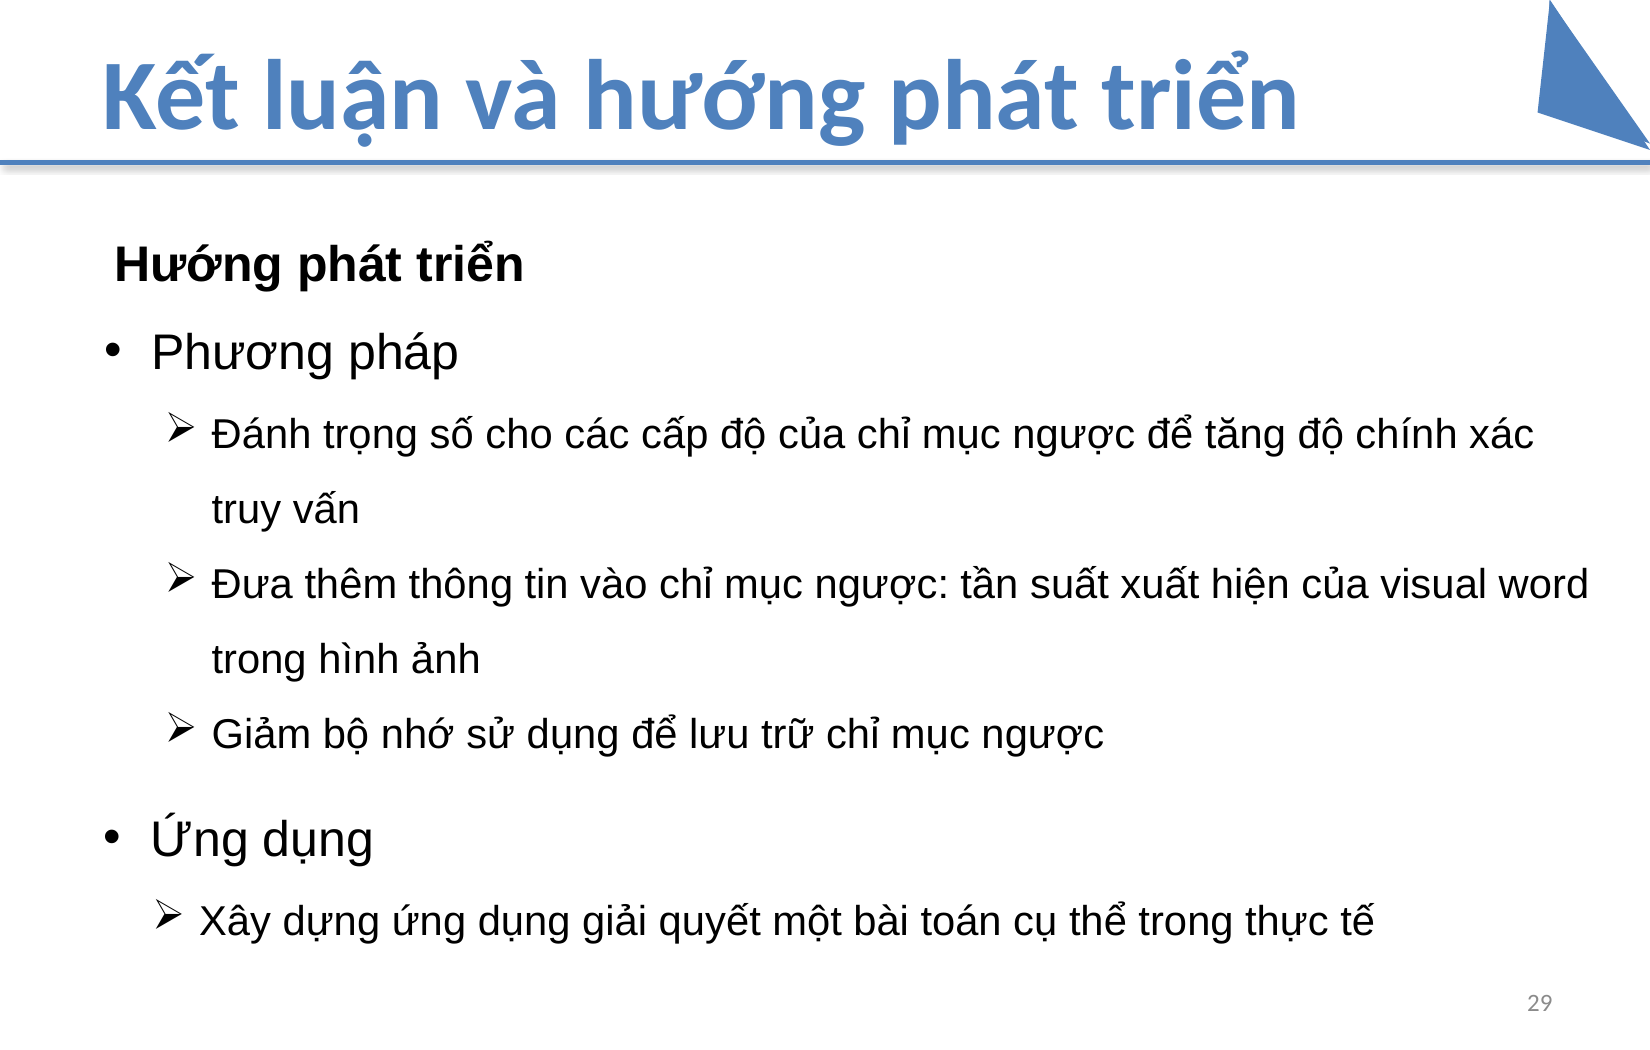

# Kết luận và hướng phát triển

Hướng phát triển
Phương pháp
Đánh trọng số cho các cấp độ của chỉ mục ngược để tăng độ chính xác truy vấn
Đưa thêm thông tin vào chỉ mục ngược: tần suất xuất hiện của visual word trong hình ảnh
Giảm bộ nhớ sử dụng để lưu trữ chỉ mục ngược
Ứng dụng
Xây dựng ứng dụng giải quyết một bài toán cụ thể trong thực tế
29